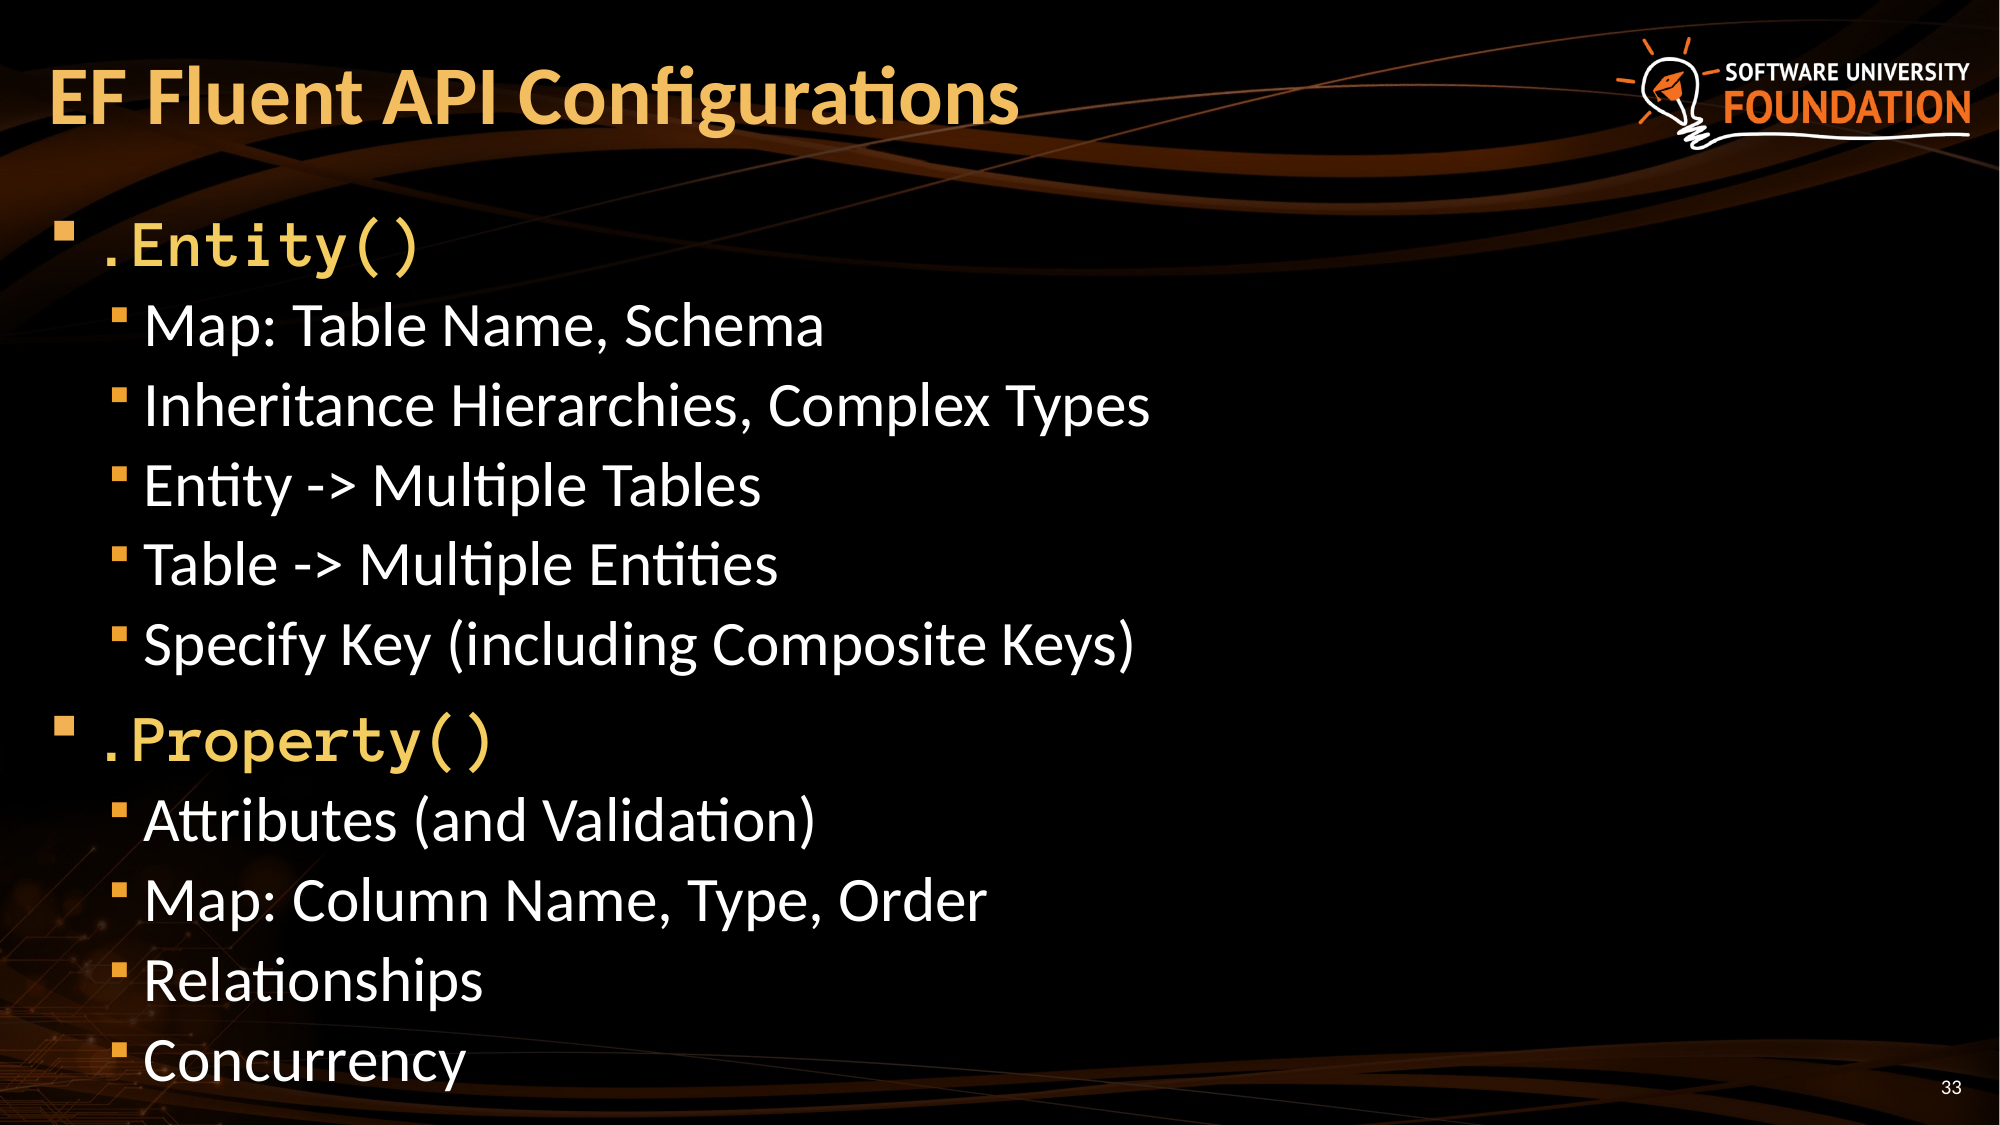

# EF Fluent API Configurations
.Entity()
Map: Table Name, Schema
Inheritance Hierarchies, Complex Types
Entity -> Multiple Tables
Table -> Multiple Entities
Specify Key (including Composite Keys)
.Property()
Attributes (and Validation)
Map: Column Name, Type, Order
Relationships
Concurrency
33